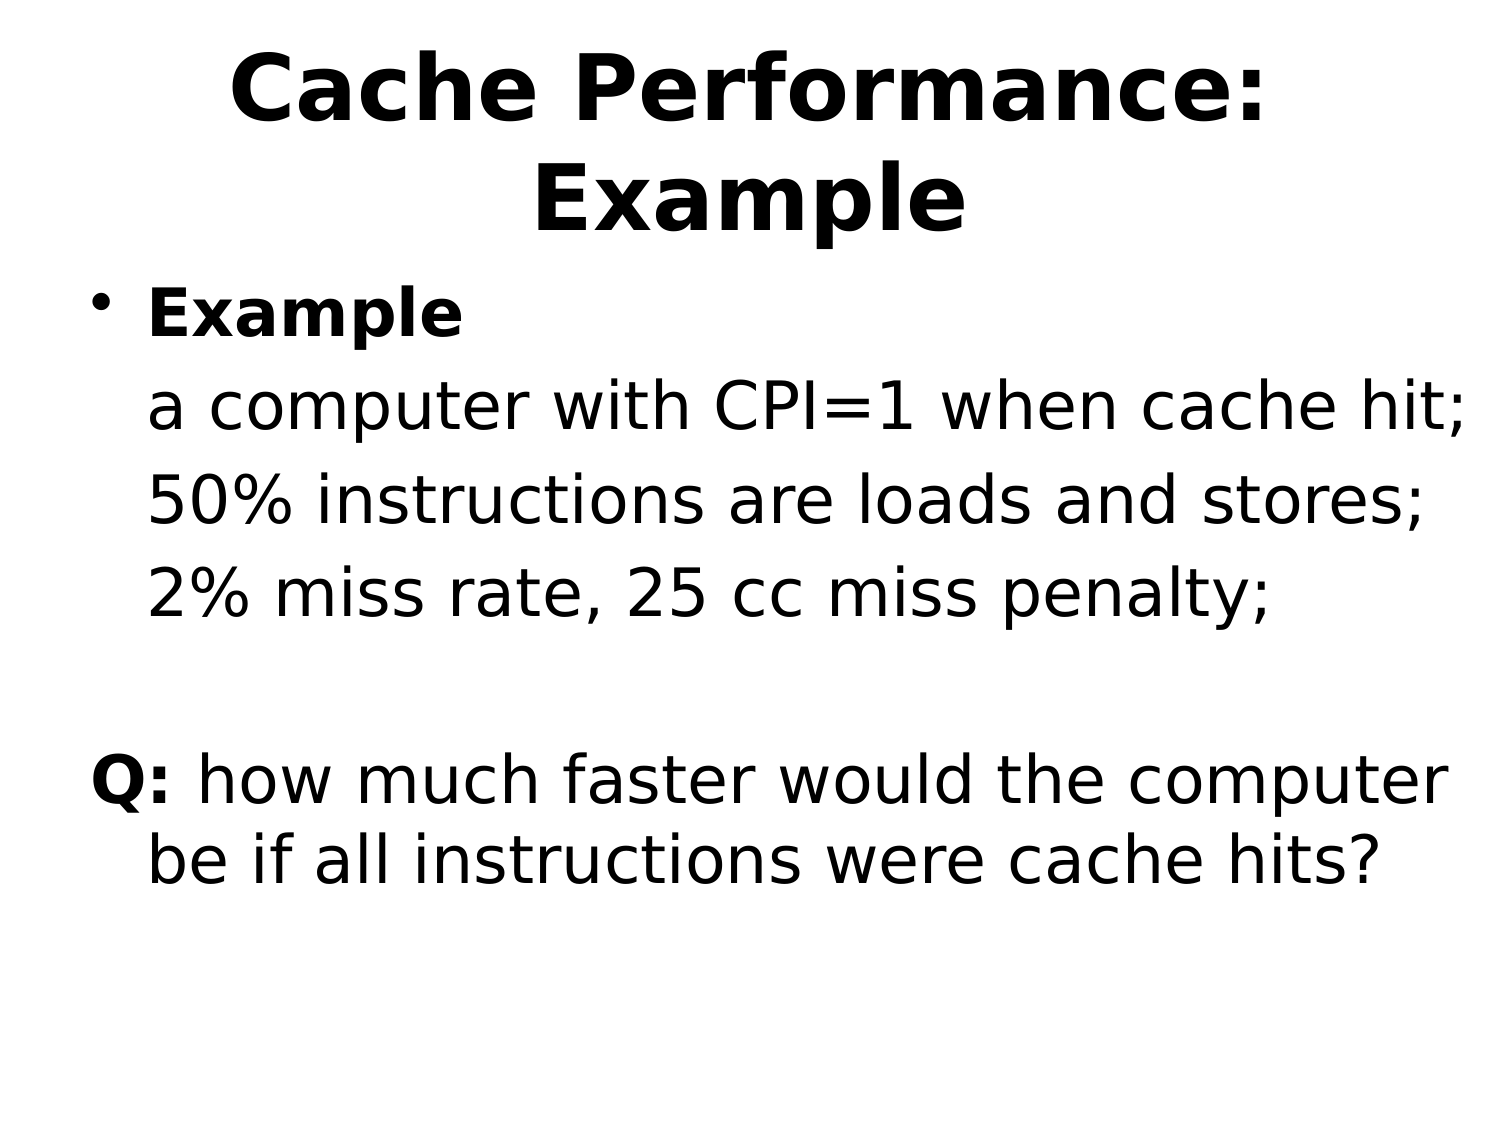

# Cache Performance: Example
Example
	a computer with CPI=1 when cache hit;
	50% instructions are loads and stores;
	2% miss rate, 25 cc miss penalty;

Q: how much faster would the computer be if all instructions were cache hits?